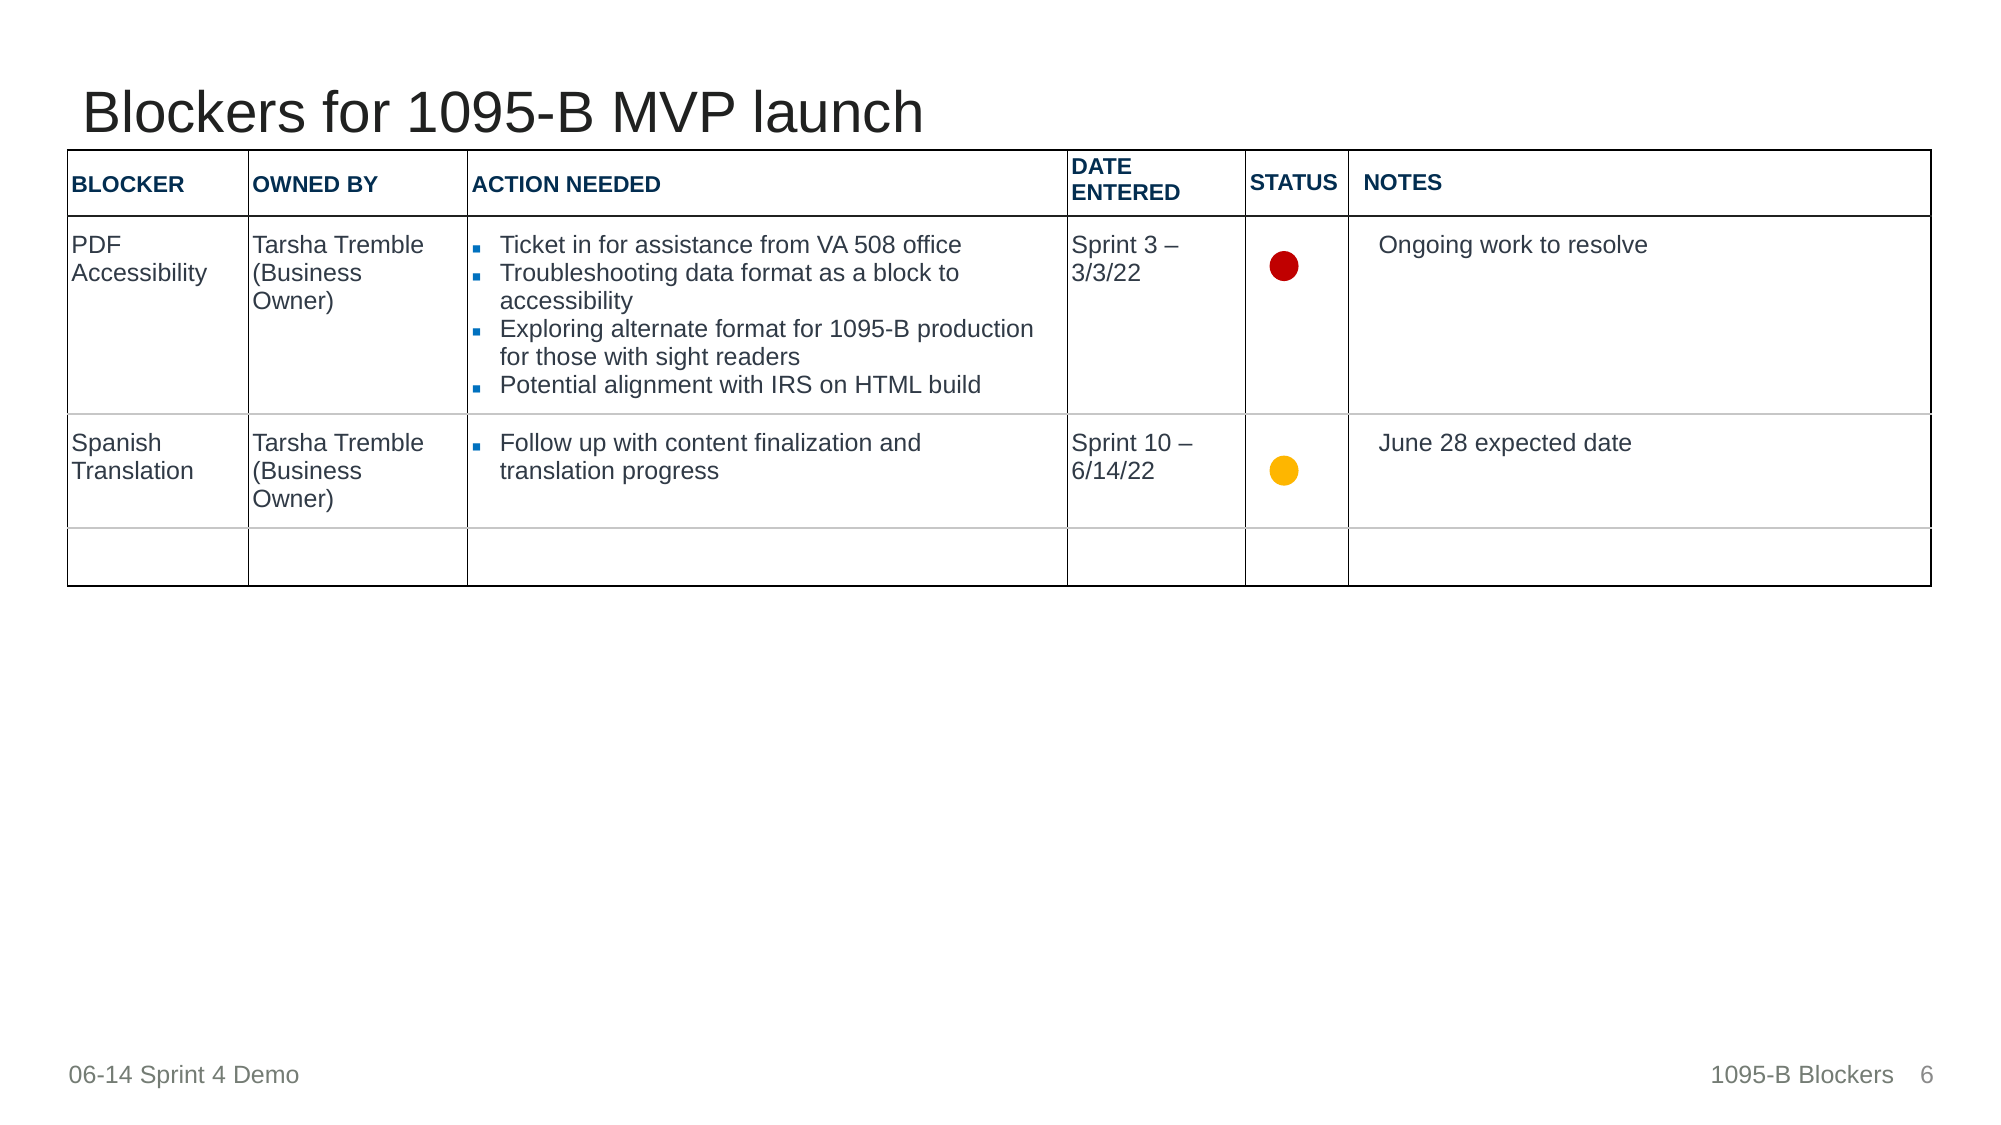

# Blockers for 1095-B MVP launch
| BLOCKER | OWNED BY | ACTION NEEDED | DATE ENTERED | STATUS | NOTES |
| --- | --- | --- | --- | --- | --- |
| PDF Accessibility | Tarsha Tremble (Business Owner) | Ticket in for assistance from VA 508 office Troubleshooting data format as a block to accessibility Exploring alternate format for 1095-B production for those with sight readers Potential alignment with IRS on HTML build | Sprint 3 – 3/3/22 |  | Ongoing work to resolve |
| Spanish Translation | Tarsha Tremble (Business Owner) | Follow up with content finalization and translation progress | Sprint 10 – 6/14/22 |  | June 28 expected date |
|  |  |  |  |  |  |

6
06-14 Sprint 4 Demo
1095-B Blockers